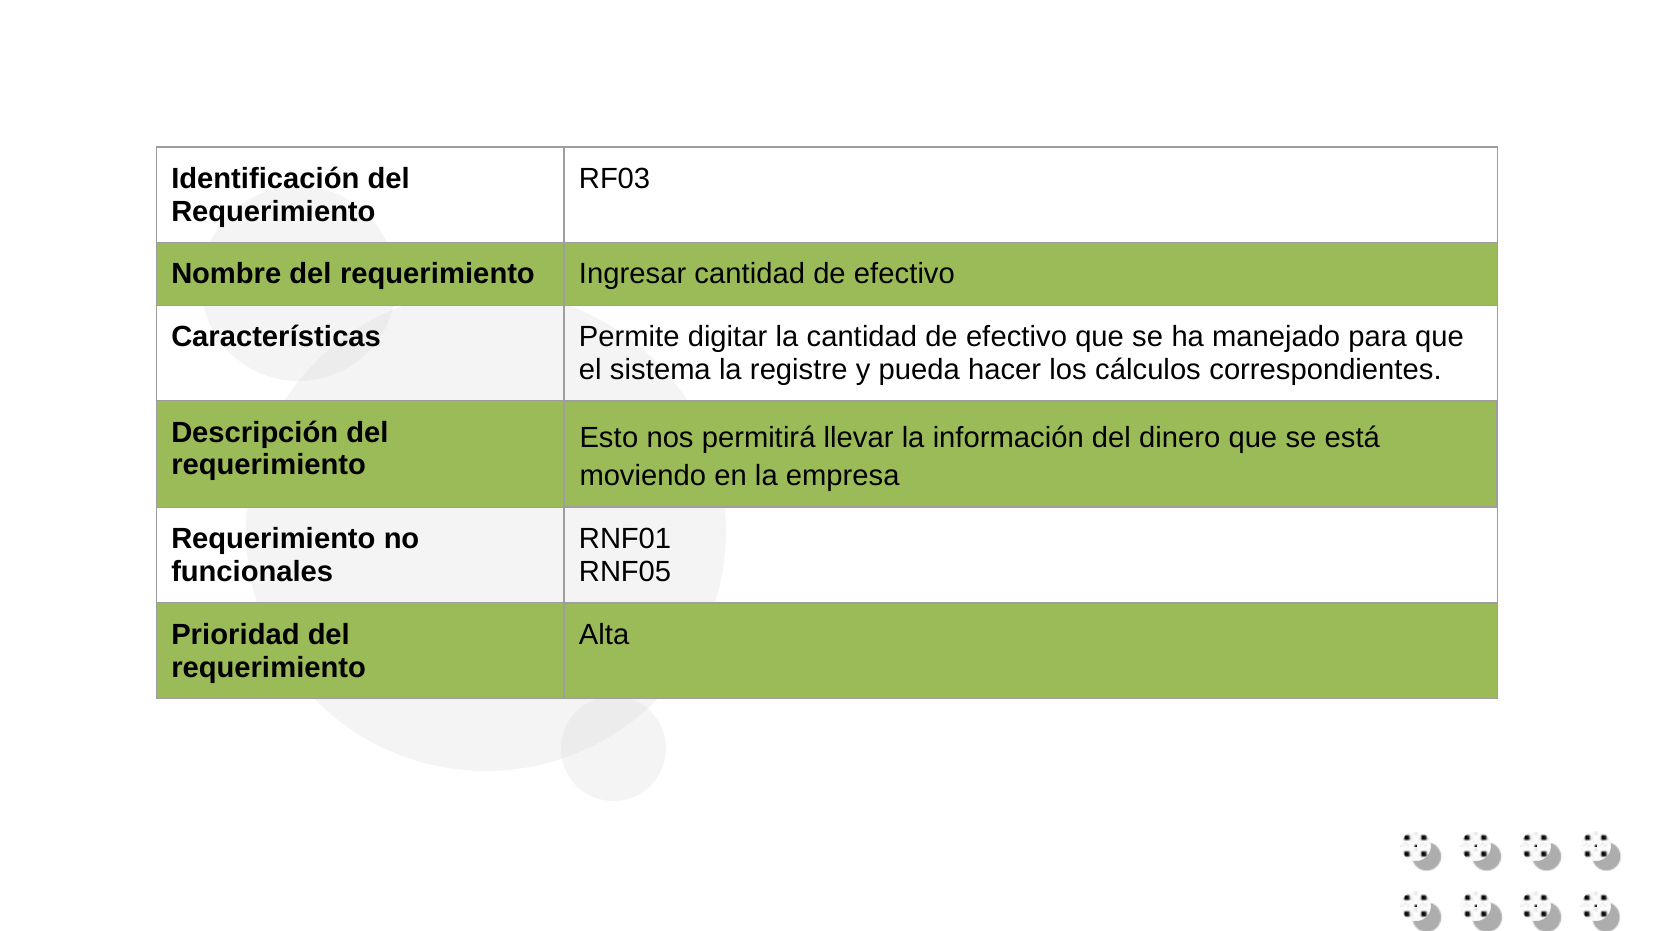

| Identificación del Requerimiento | RF03 |
| --- | --- |
| Nombre del requerimiento | Ingresar cantidad de efectivo |
| Características | Permite digitar la cantidad de efectivo que se ha manejado para que el sistema la registre y pueda hacer los cálculos correspondientes. |
| Descripción del requerimiento | Esto nos permitirá llevar la información del dinero que se está moviendo en la empresa |
| Requerimiento no funcionales | RNF01 RNF05 |
| Prioridad del requerimiento | Alta |